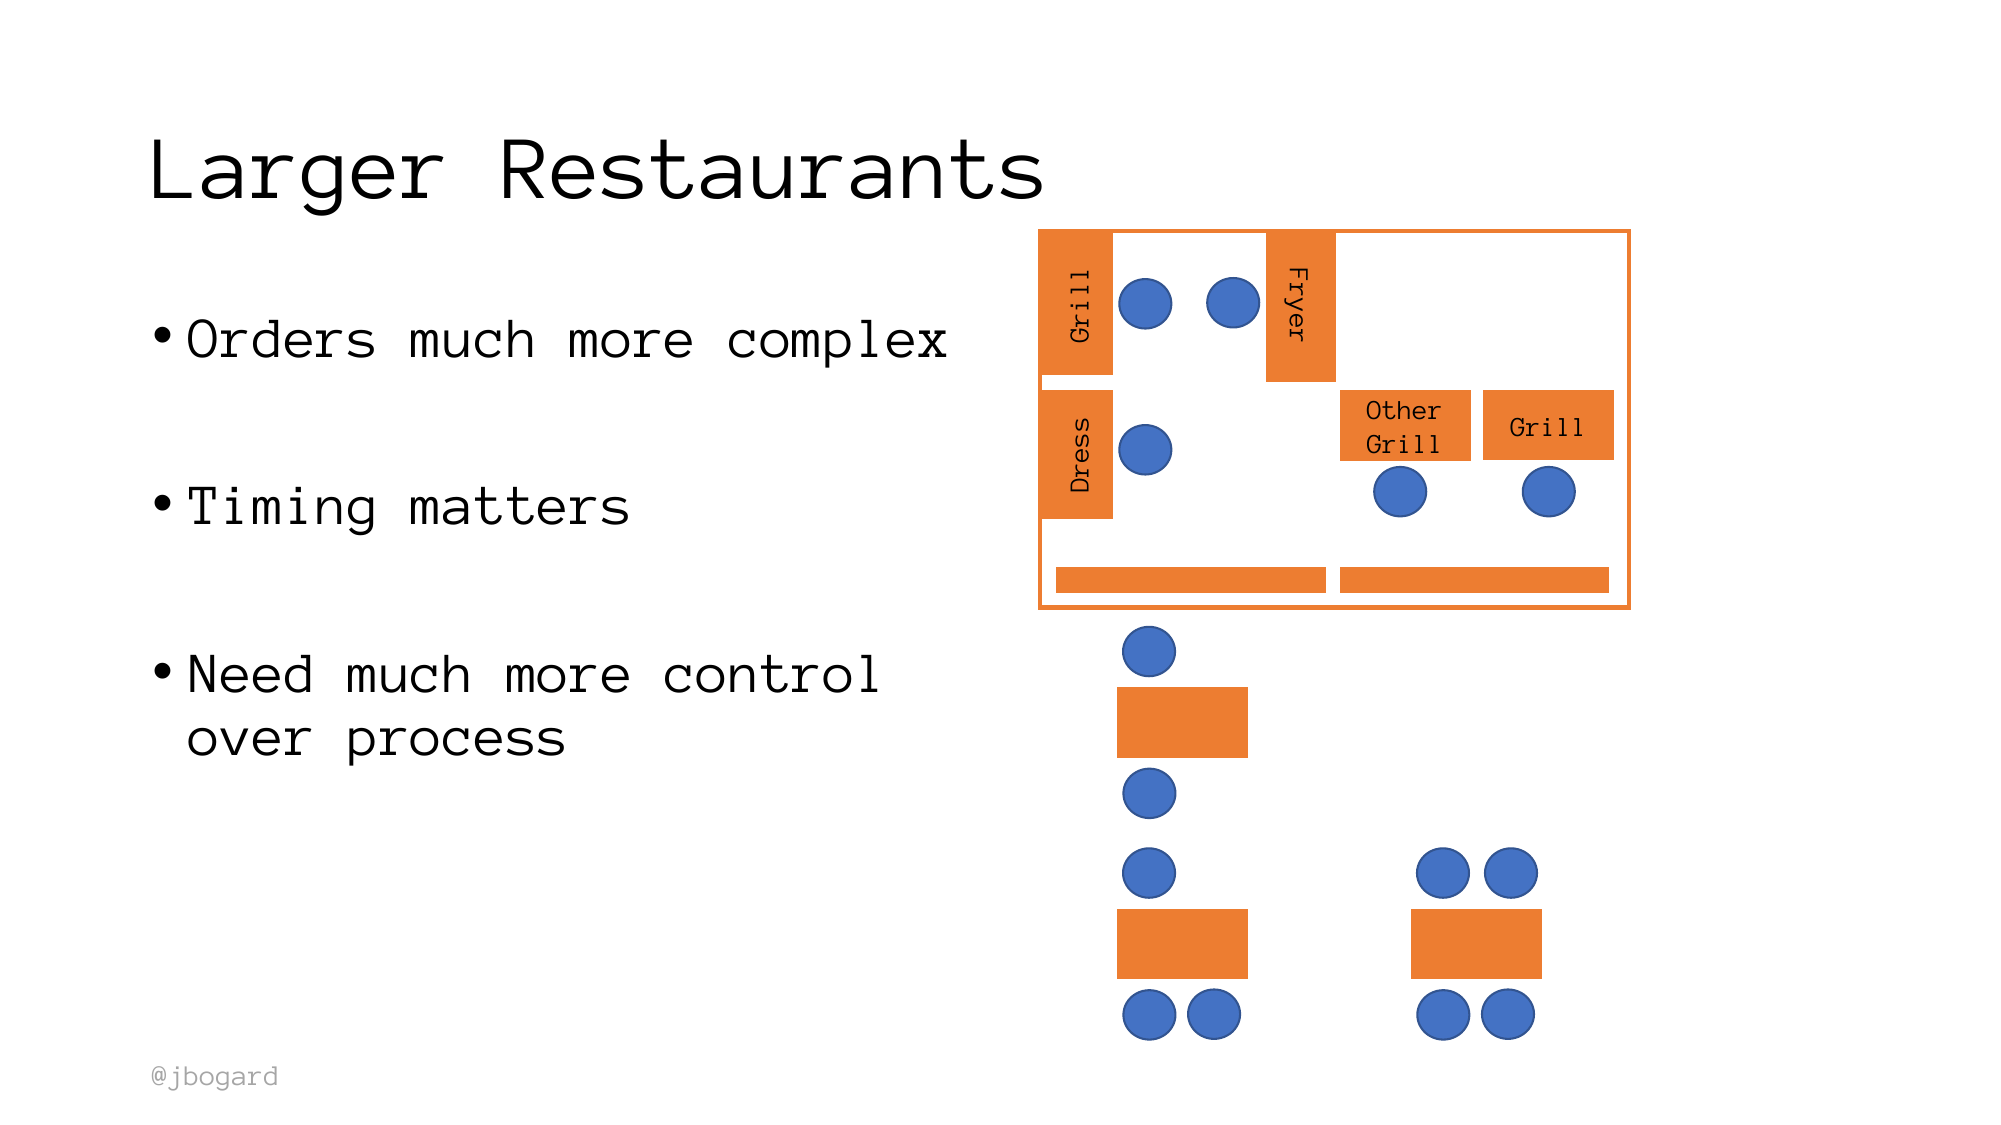

# Larger Restaurants

Grill
Fryer

Orders much more complex

Timing matters

Need much more control over process
Grill
Other Grill
Dress